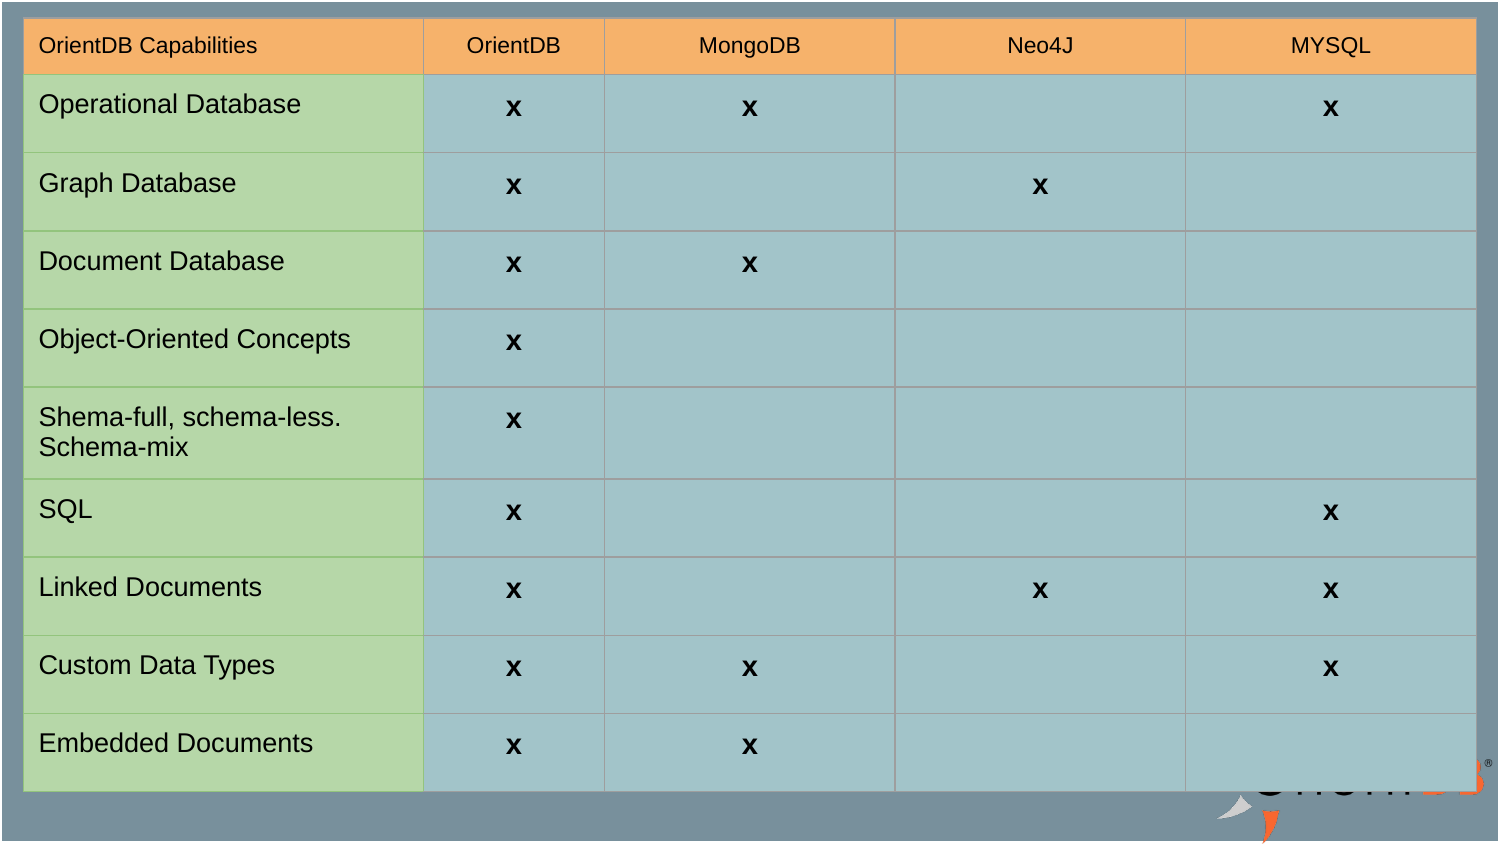

| OrientDB Capabilities | OrientDB | MongoDB | Neo4J | MYSQL |
| --- | --- | --- | --- | --- |
| Operational Database | x | x |  | x |
| Graph Database | x |  | x |  |
| Document Database | x | x |  |  |
| Object-Oriented Concepts | x |  |  |  |
| Shema-full, schema-less. Schema-mix | x |  |  |  |
| SQL | x |  |  | x |
| Linked Documents | x |  | x | x |
| Custom Data Types | x | x |  | x |
| Embedded Documents | x | x |  |  |